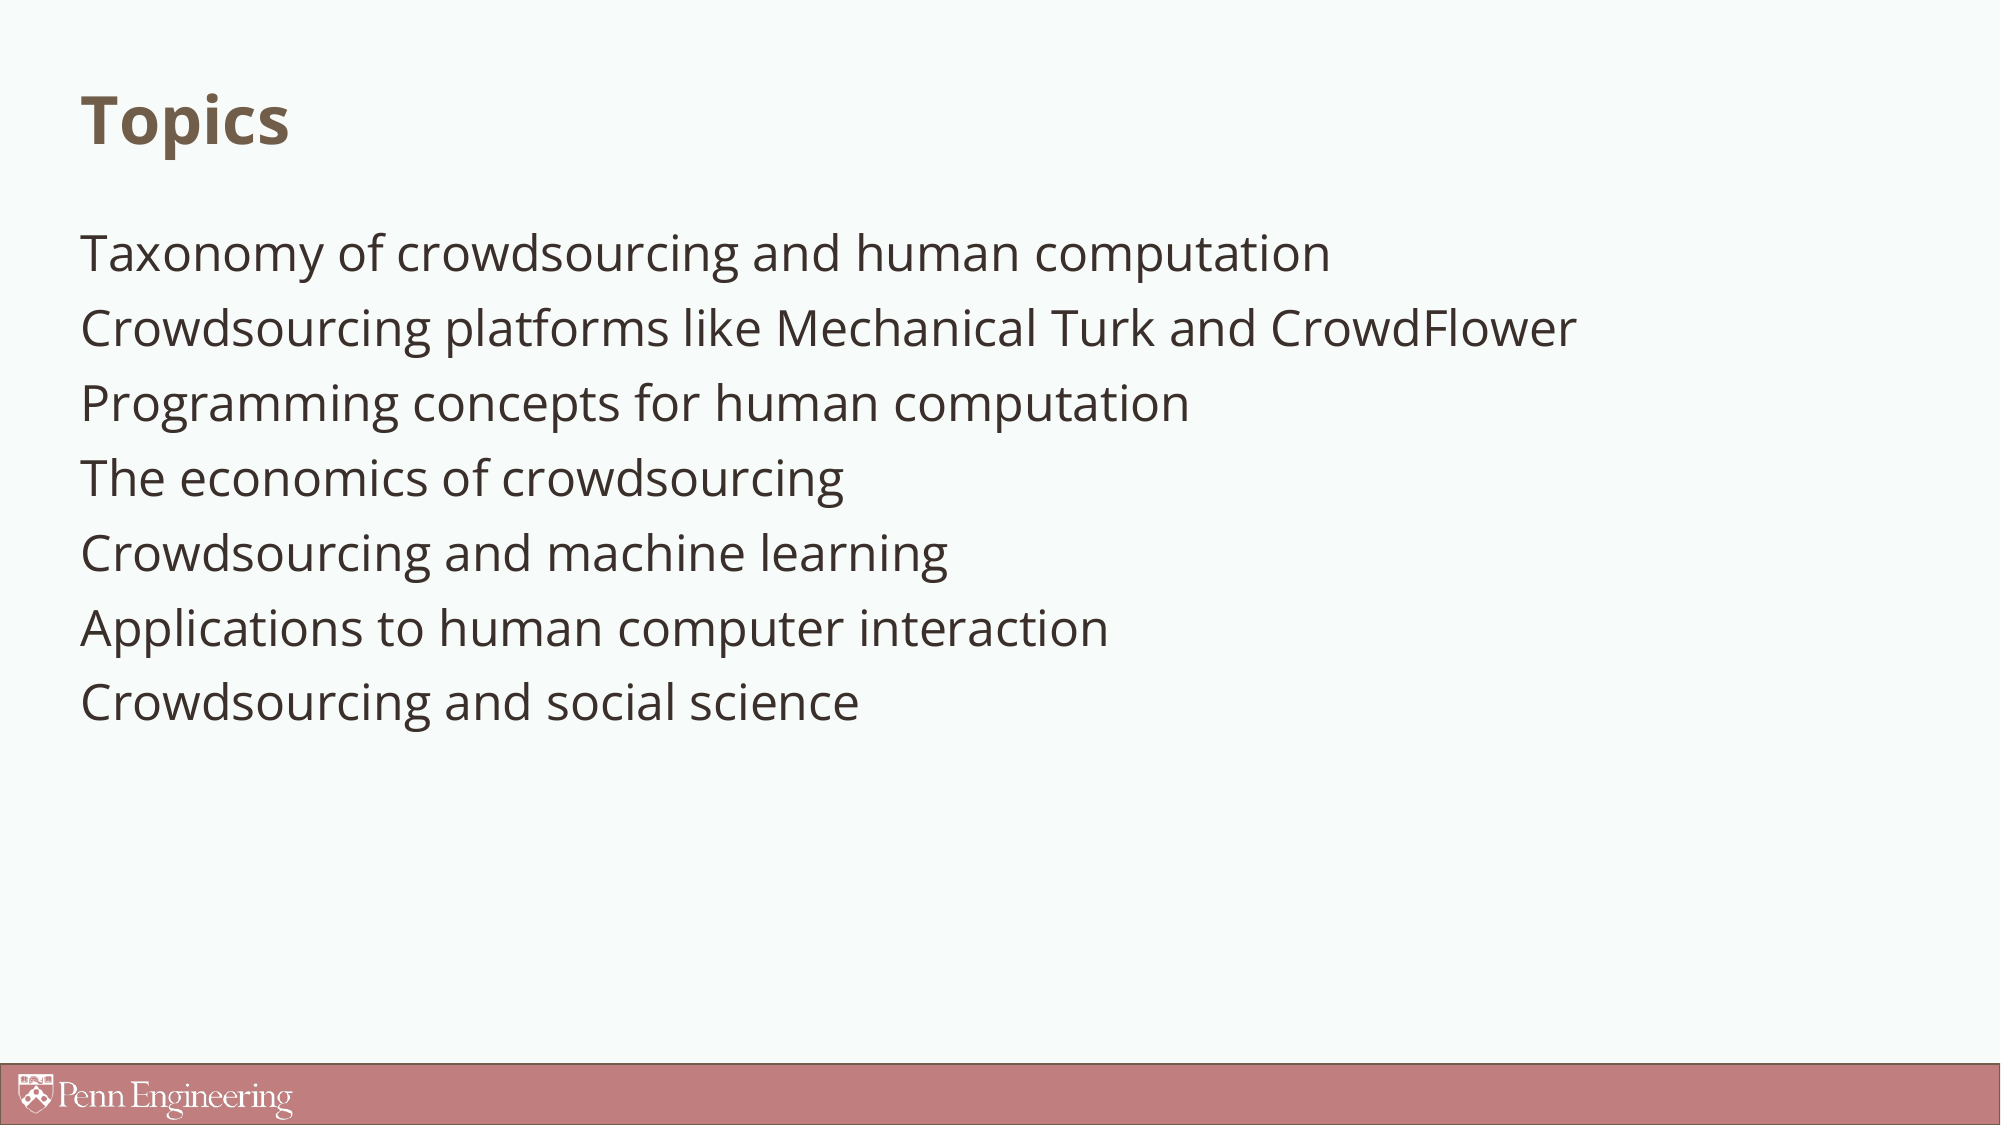

# Topics
Taxonomy of crowdsourcing and human computation
Crowdsourcing platforms like Mechanical Turk and CrowdFlower
Programming concepts for human computation
The economics of crowdsourcing
Crowdsourcing and machine learning
Applications to human computer interaction
Crowdsourcing and social science